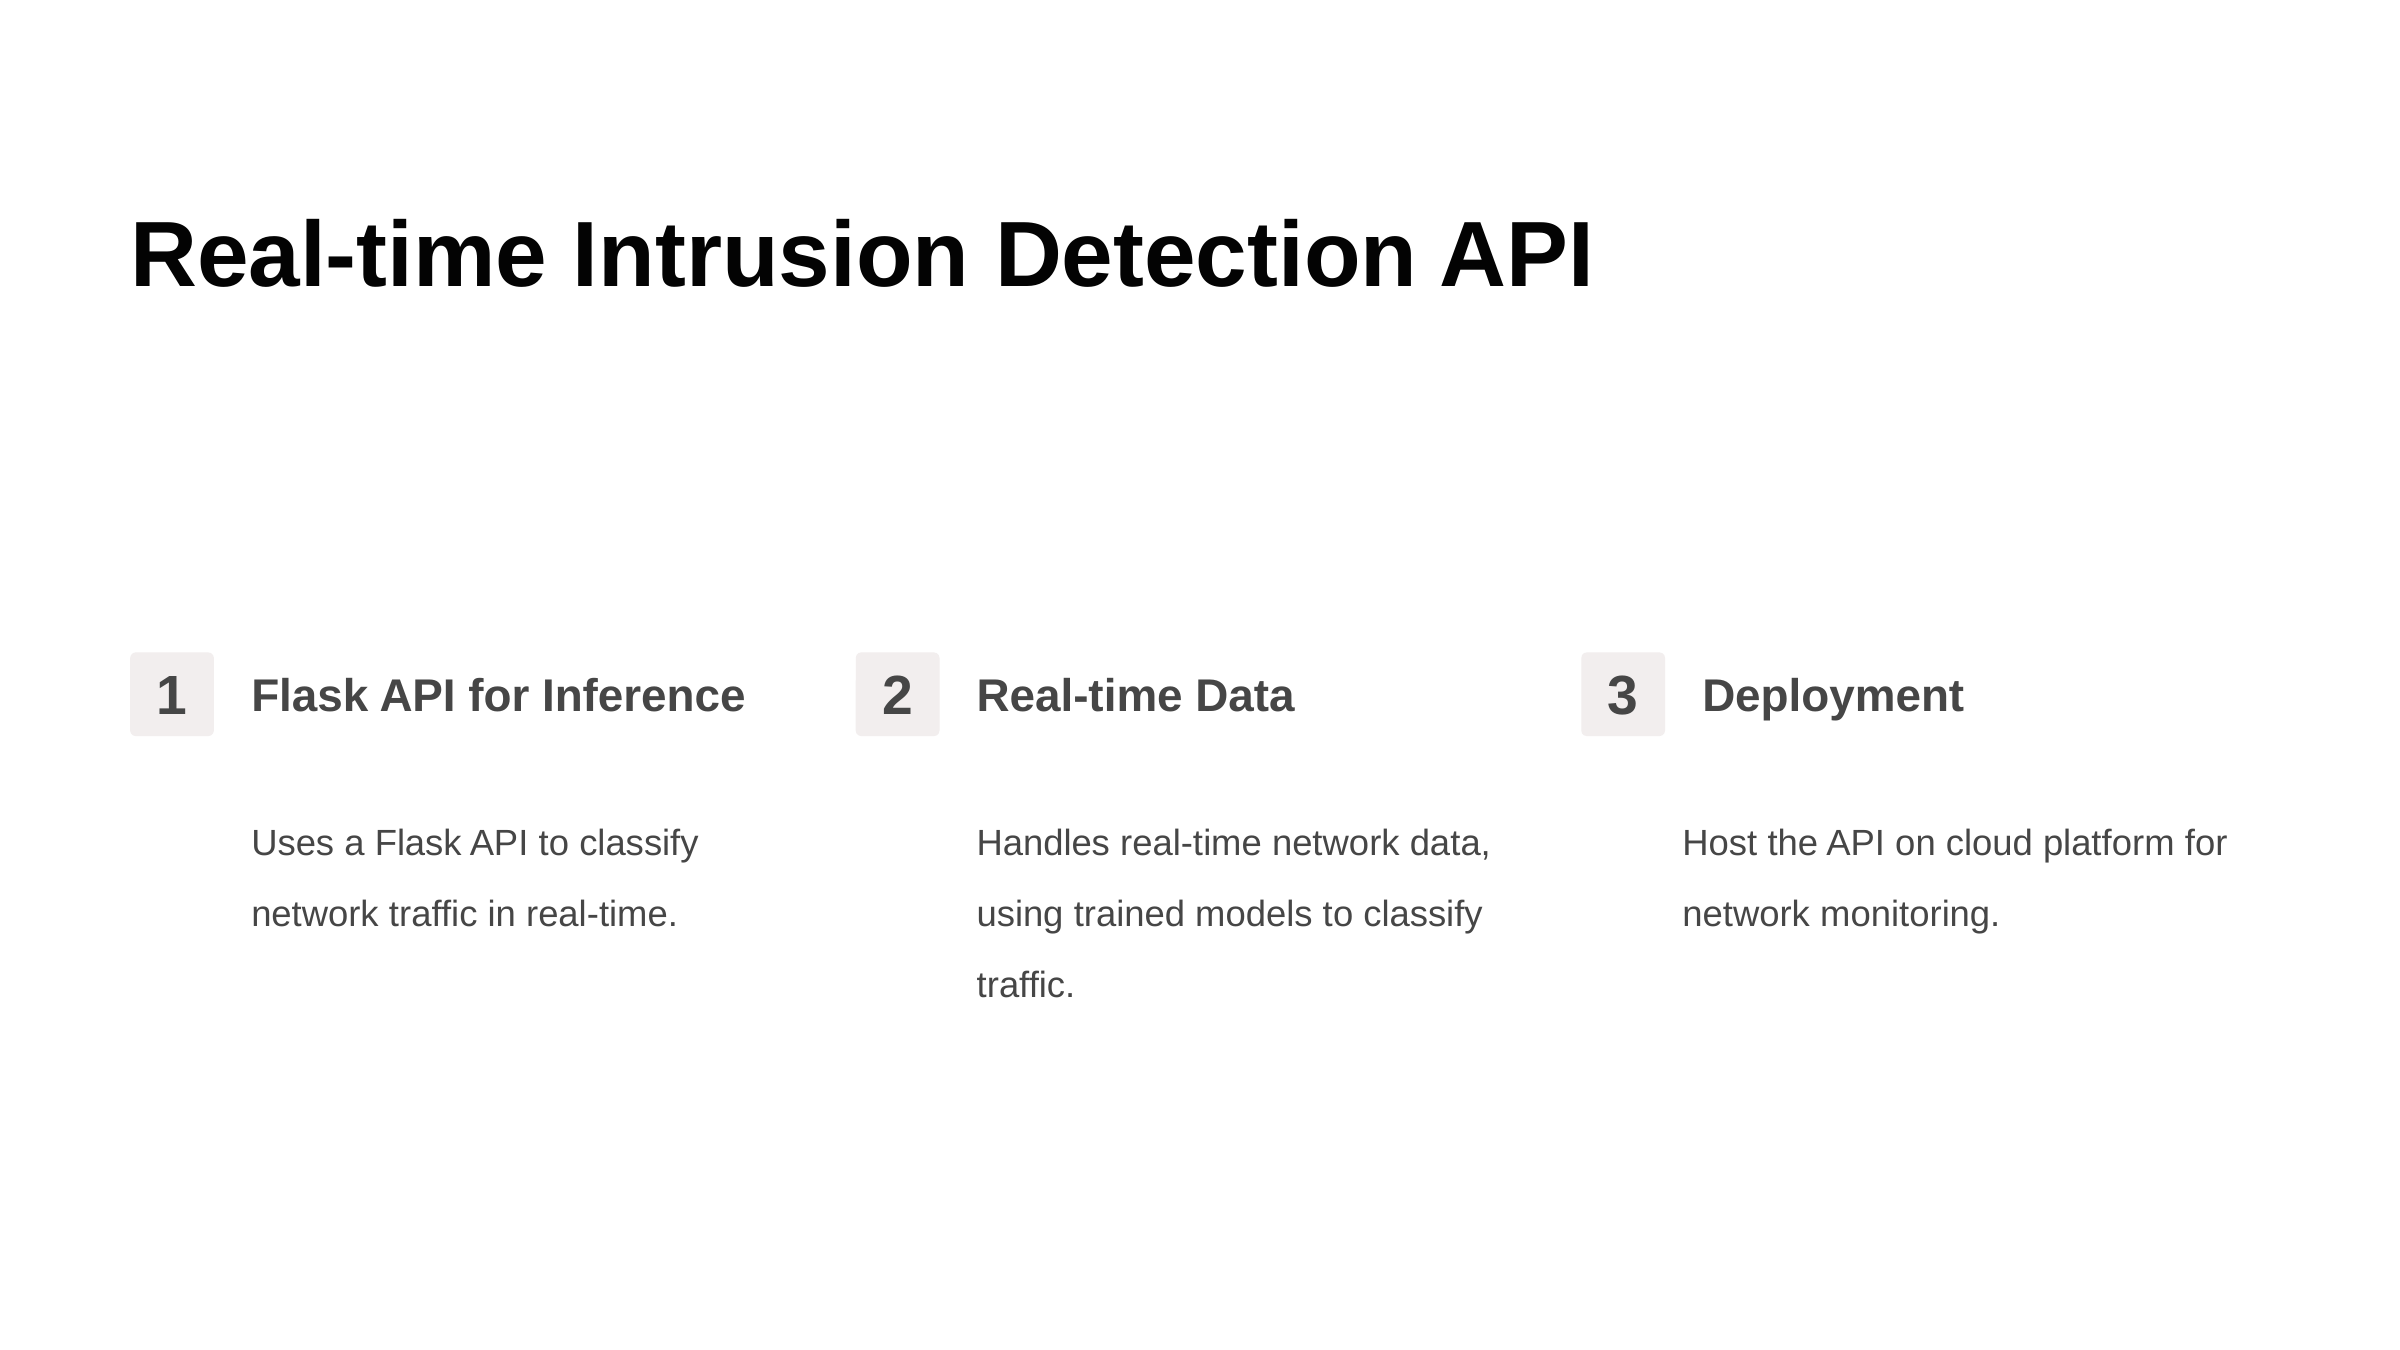

Real-time Intrusion Detection API

Flask API for Inference

Real-time Data

Deployment
1
2
3
Host the API on cloud platform for network monitoring.
Uses a Flask API to classify network traffic in real-time.
Handles real-time network data, using trained models to classify traffic.